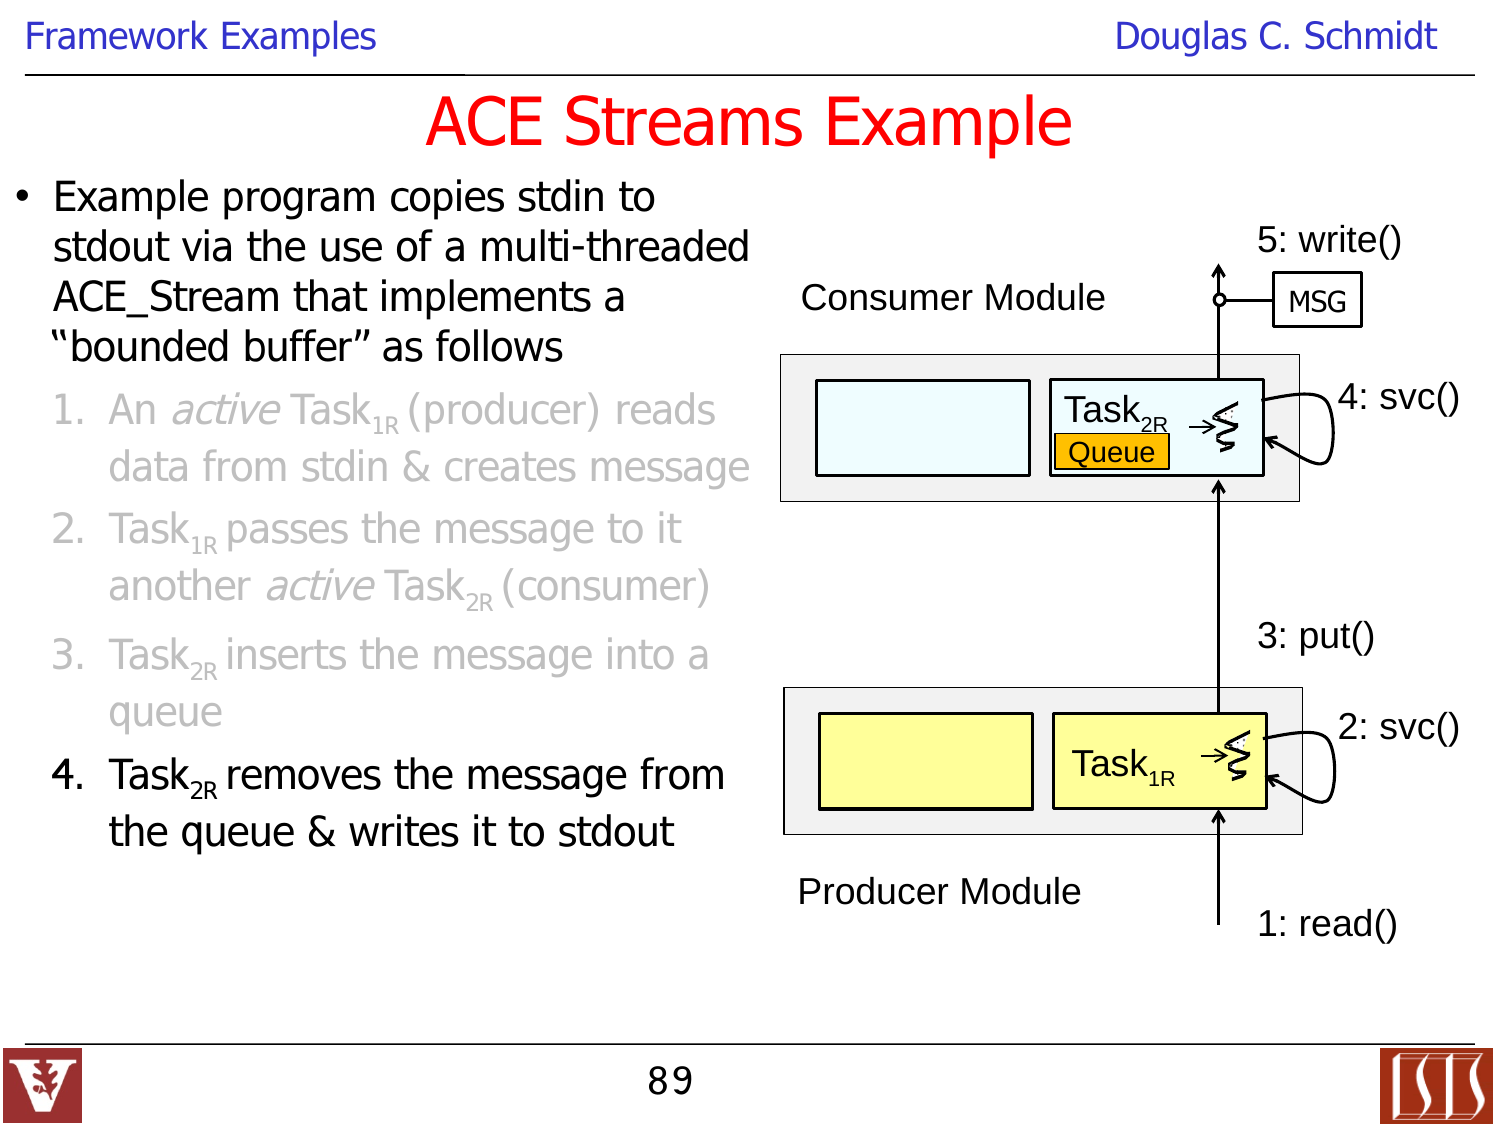

# ACE Streams Example
Example program copies stdin to stdout via the use of a multi-threaded ACE_Stream that implements a “bounded buffer” as follows
An active Task1R (producer) reads data from stdin & creates message
Task1R passes the message to it another active Task2R (consumer)
Task2R inserts the message into a queue
Task2R removes the message from
the queue & writes it to stdout
5: write()

Consumer Module
MSG

4: svc()
Task2R

Queue
3: put()

2: svc()

Task1R
Producer Module
1: read()